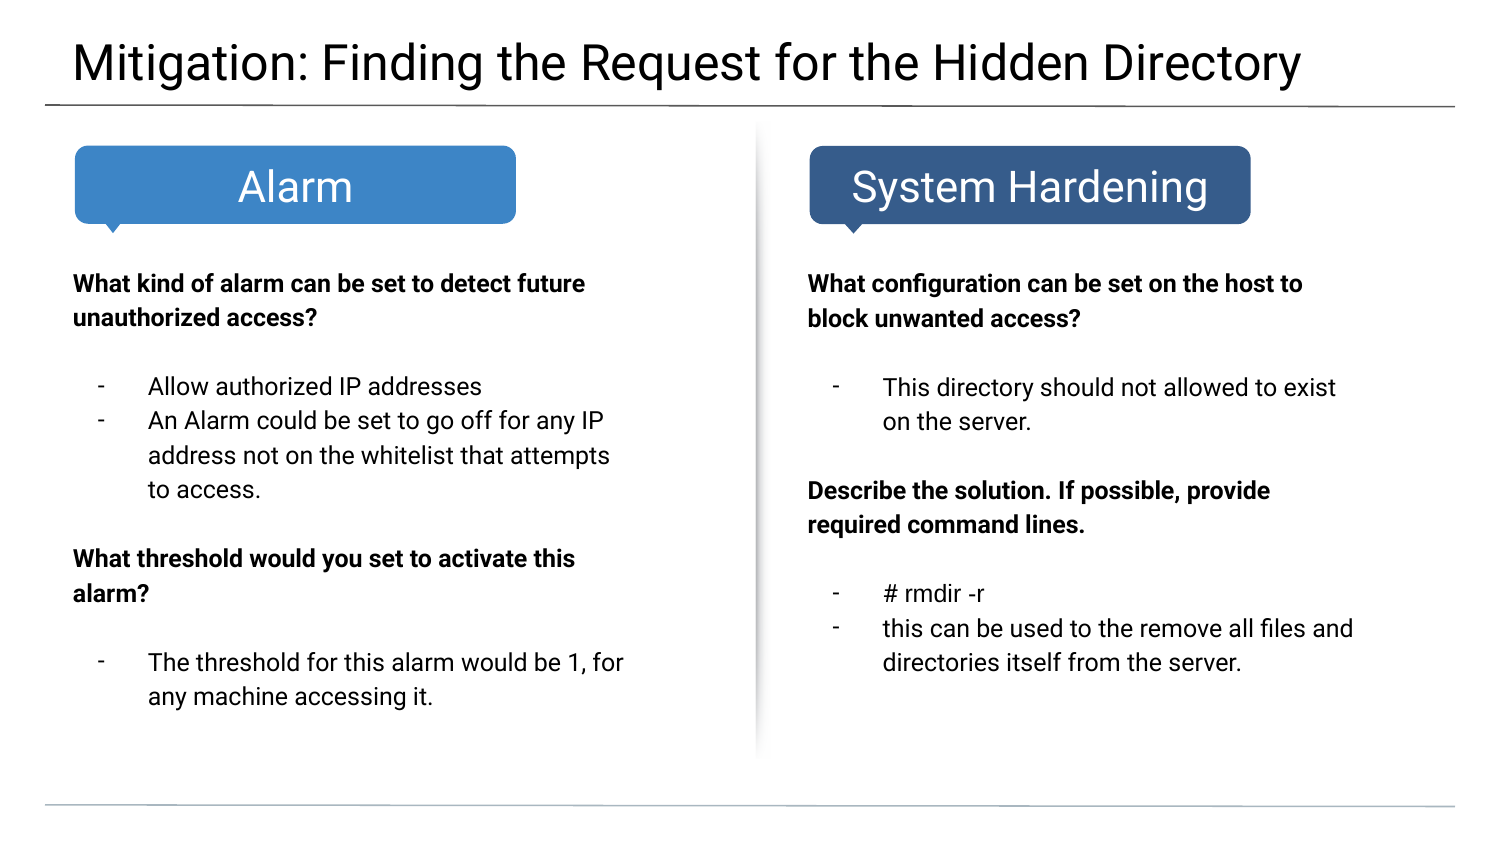

# Mitigation: Finding the Request for the Hidden Directory
What kind of alarm can be set to detect future unauthorized access?

Allow authorized IP addresses
An Alarm could be set to go off for any IP address not on the whitelist that attempts to access.

What threshold would you set to activate this alarm?

The threshold for this alarm would be 1, for any machine accessing it.

What configuration can be set on the host to block unwanted access?

This directory should not allowed to exist on the server.

Describe the solution. If possible, provide required command lines.

# rmdir -r
this can be used to the remove all files and directories itself from the server.